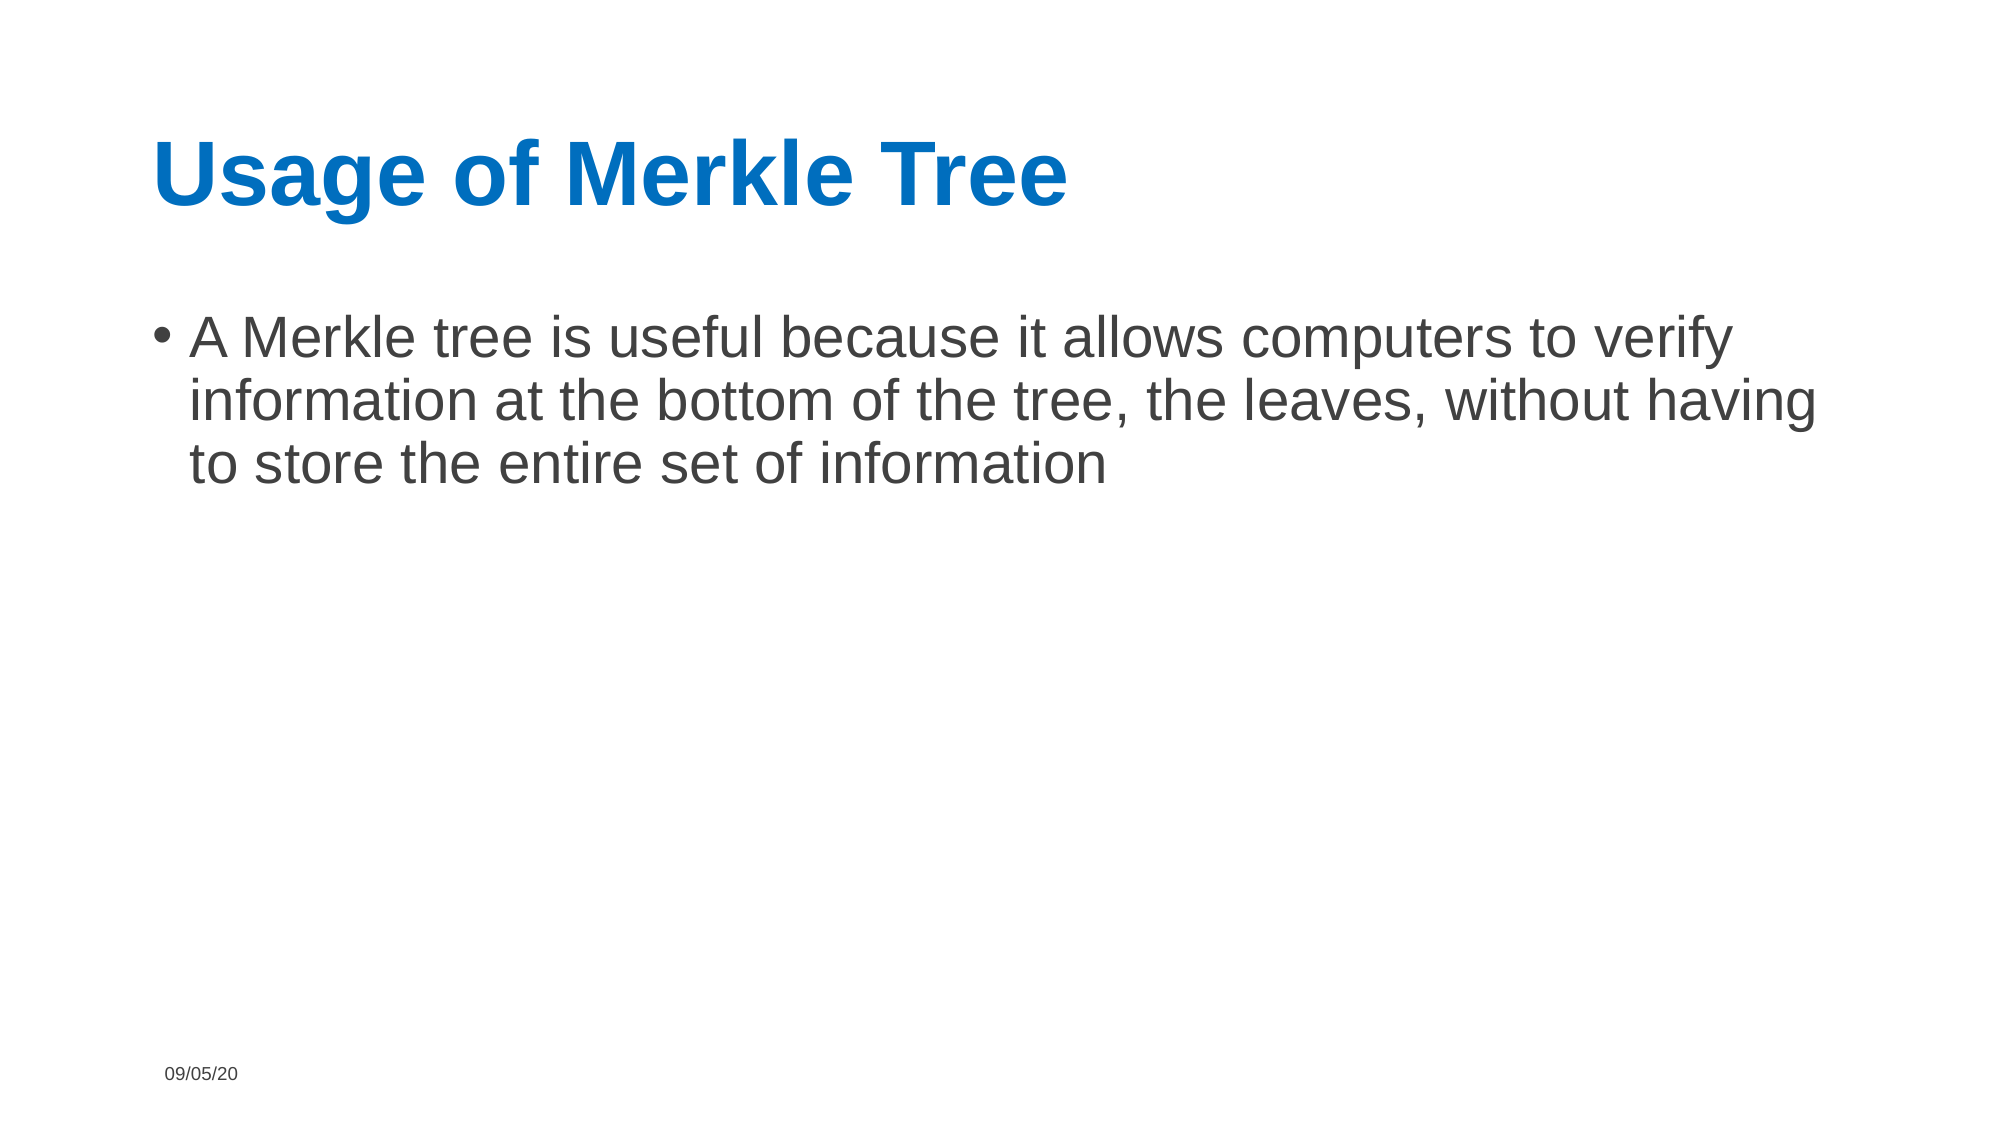

# Usage of Merkle Tree
A Merkle tree is useful because it allows computers to verify information at the bottom of the tree, the leaves, without having to store the entire set of information
09/05/20